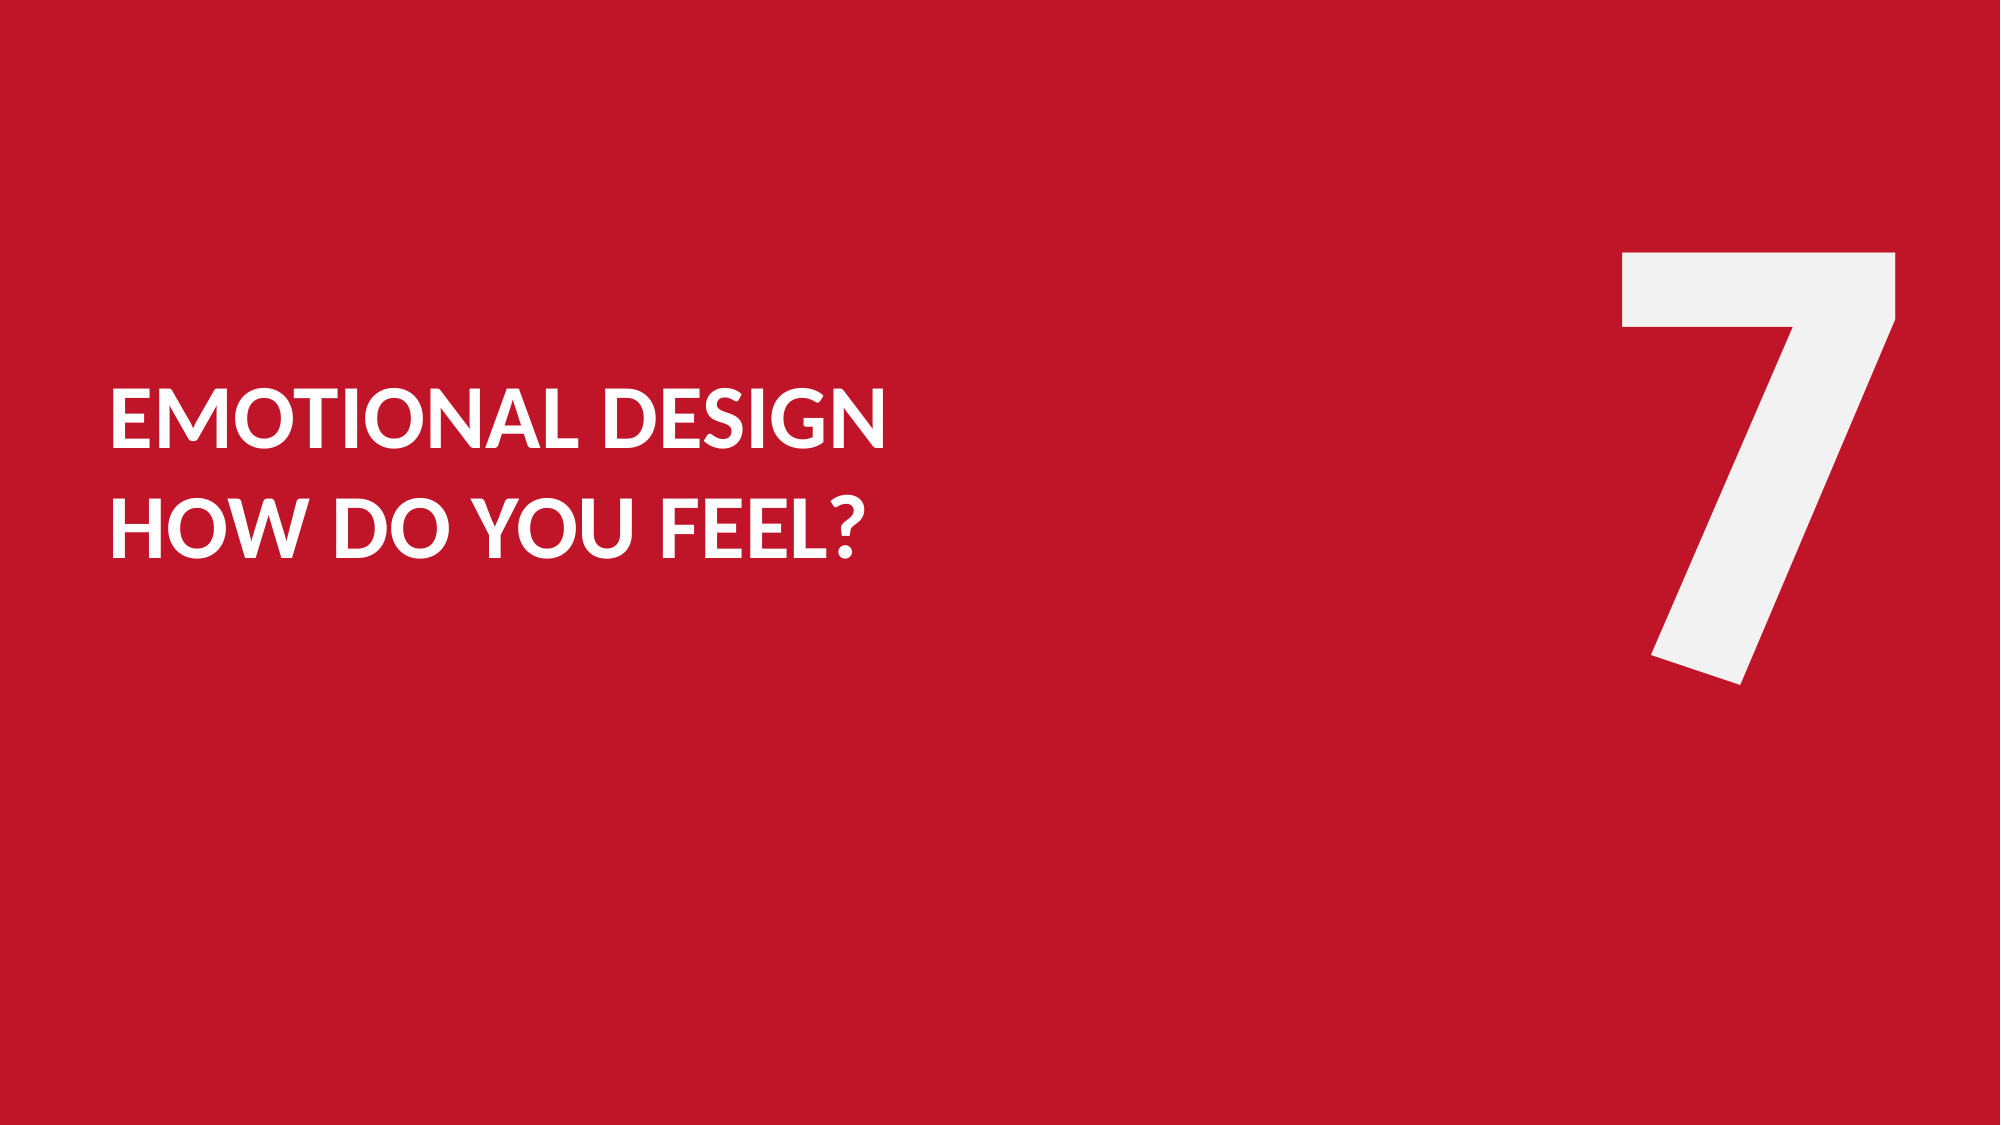

7
# EMOTIONAL DESIGN How do you feel?